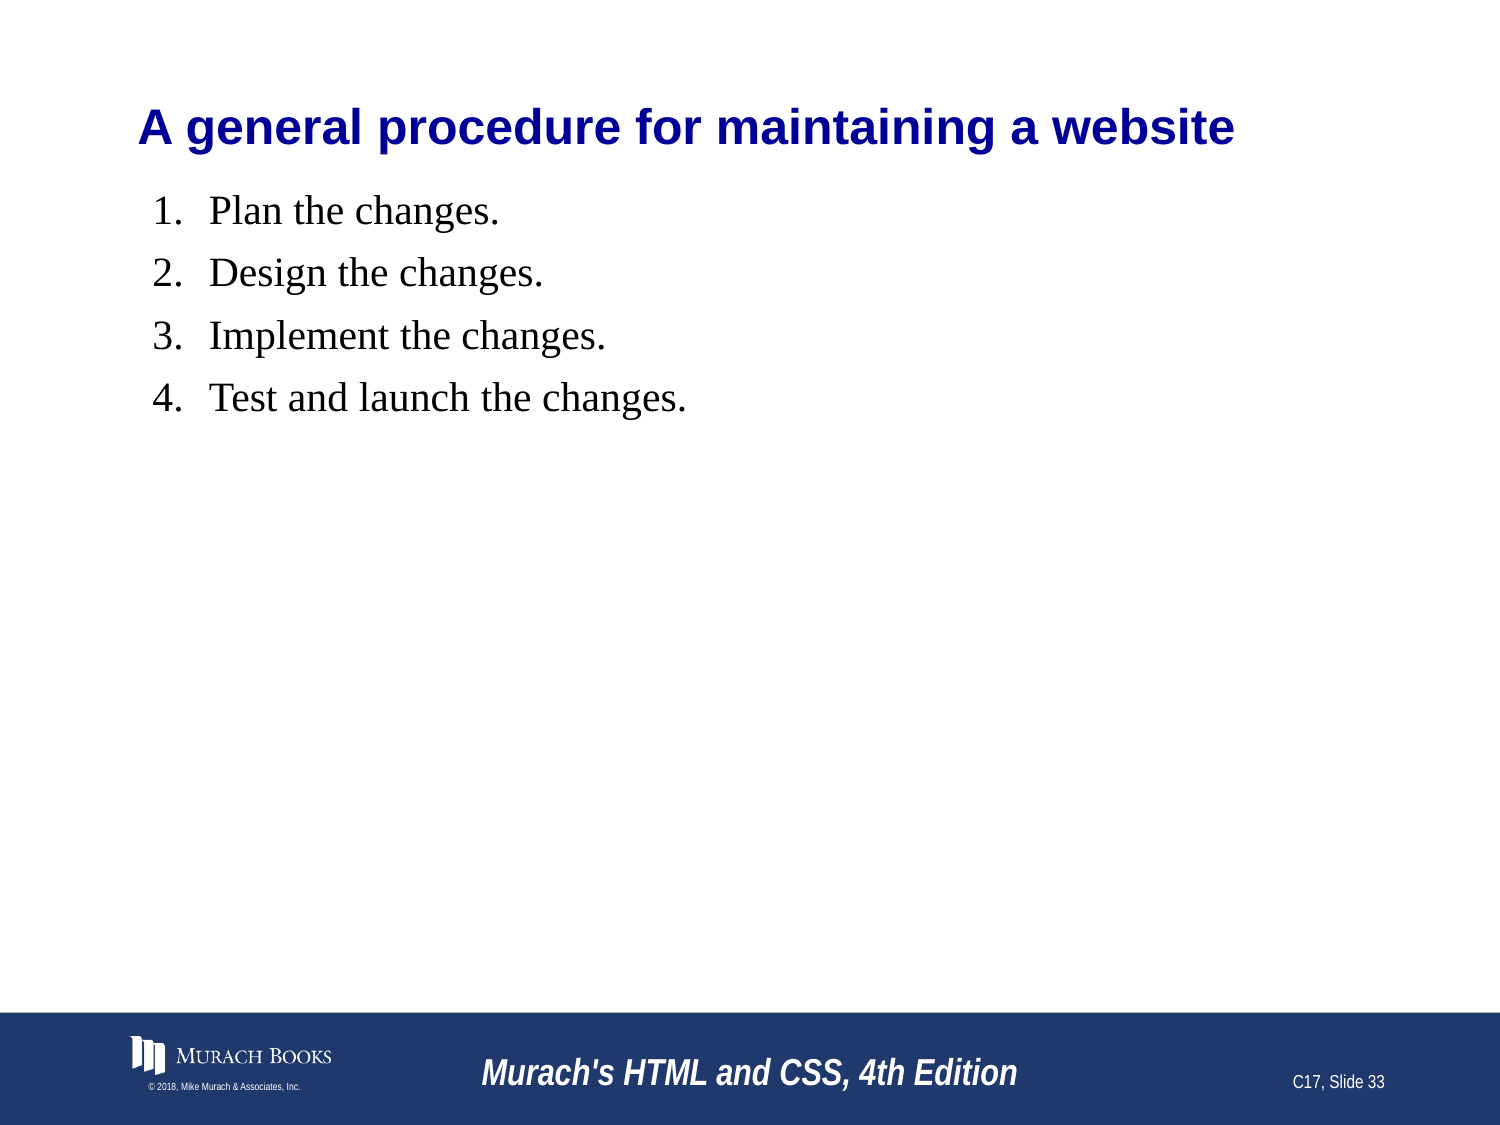

# A general procedure for maintaining a website
Plan the changes.
Design the changes.
Implement the changes.
Test and launch the changes.

© 2018, Mike Murach & Associates, Inc.
Murach's HTML and CSS, 4th Edition

C17, Slide 33